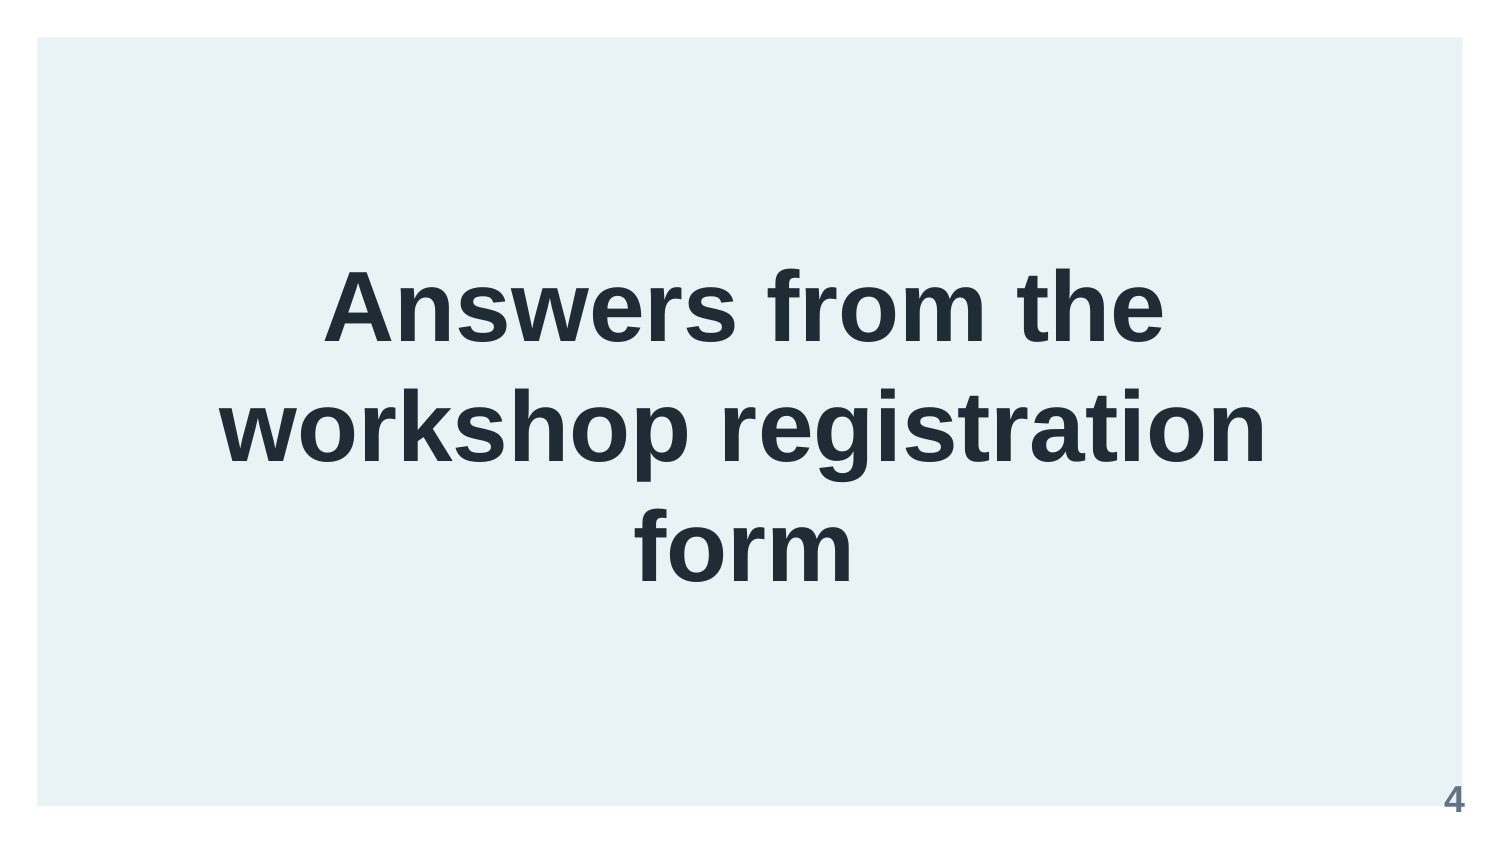

# Answers from the workshop registration form
4